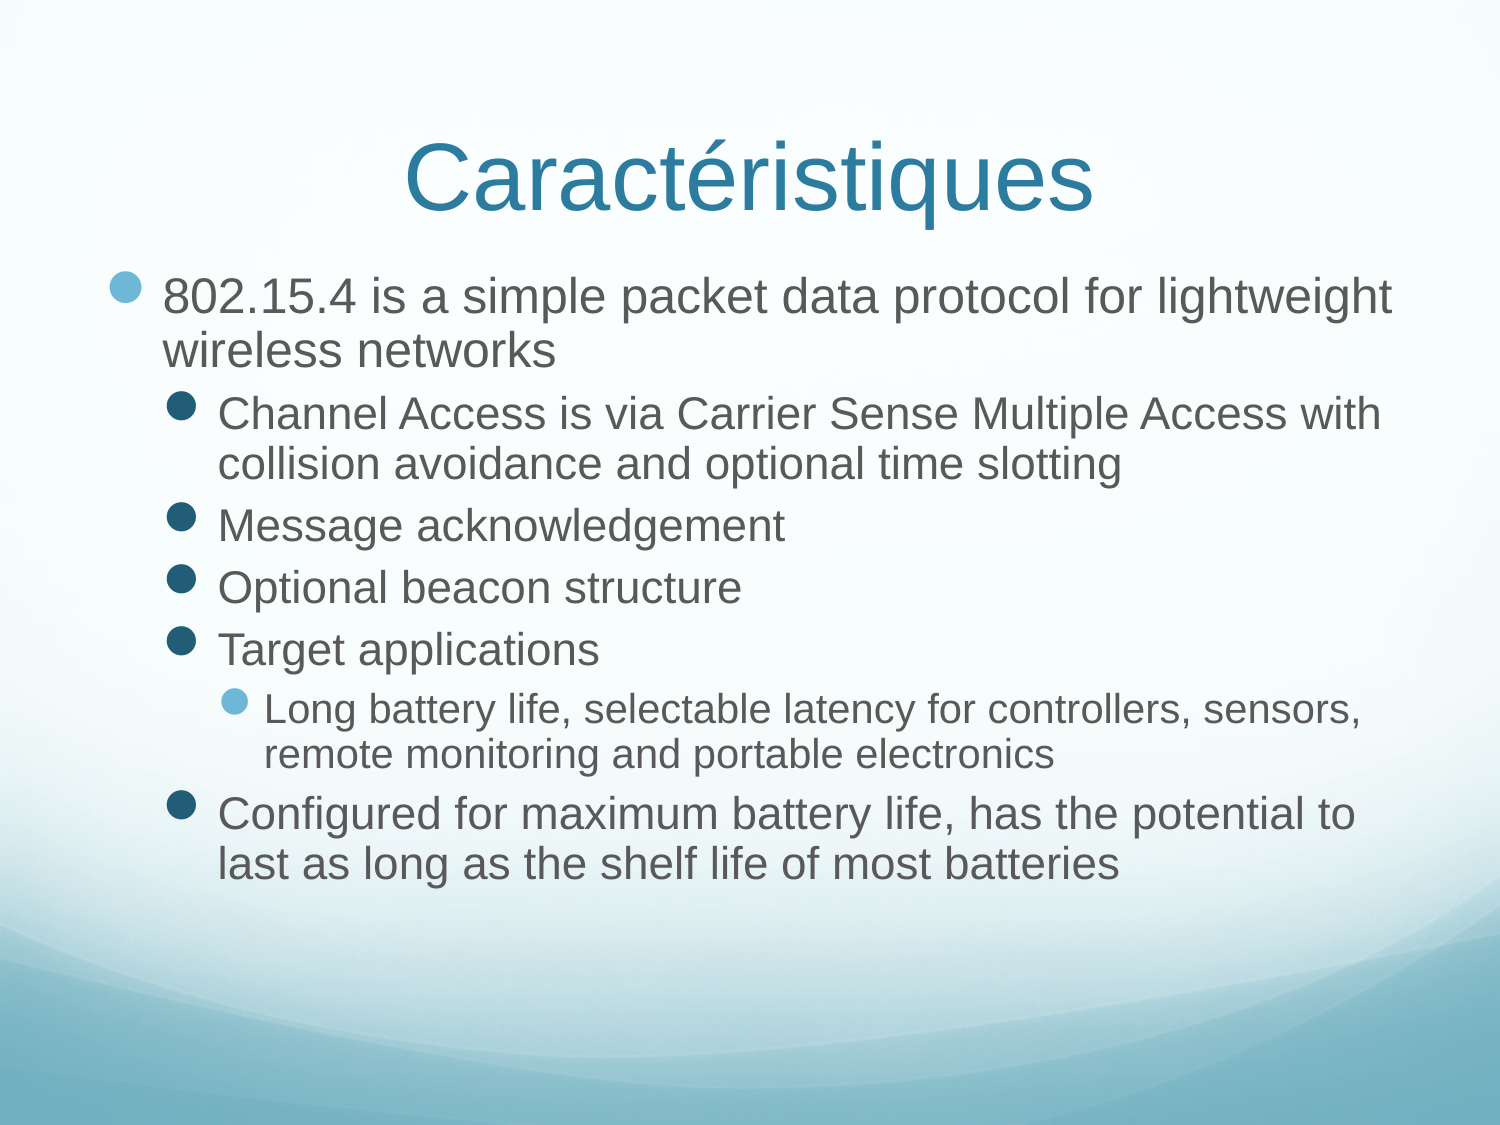

# Caractéristiques
802.15.4 is a simple packet data protocol for lightweight wireless networks
Channel Access is via Carrier Sense Multiple Access with collision avoidance and optional time slotting
Message acknowledgement
Optional beacon structure
Target applications
Long battery life, selectable latency for controllers, sensors, remote monitoring and portable electronics
Configured for maximum battery life, has the potential to last as long as the shelf life of most batteries